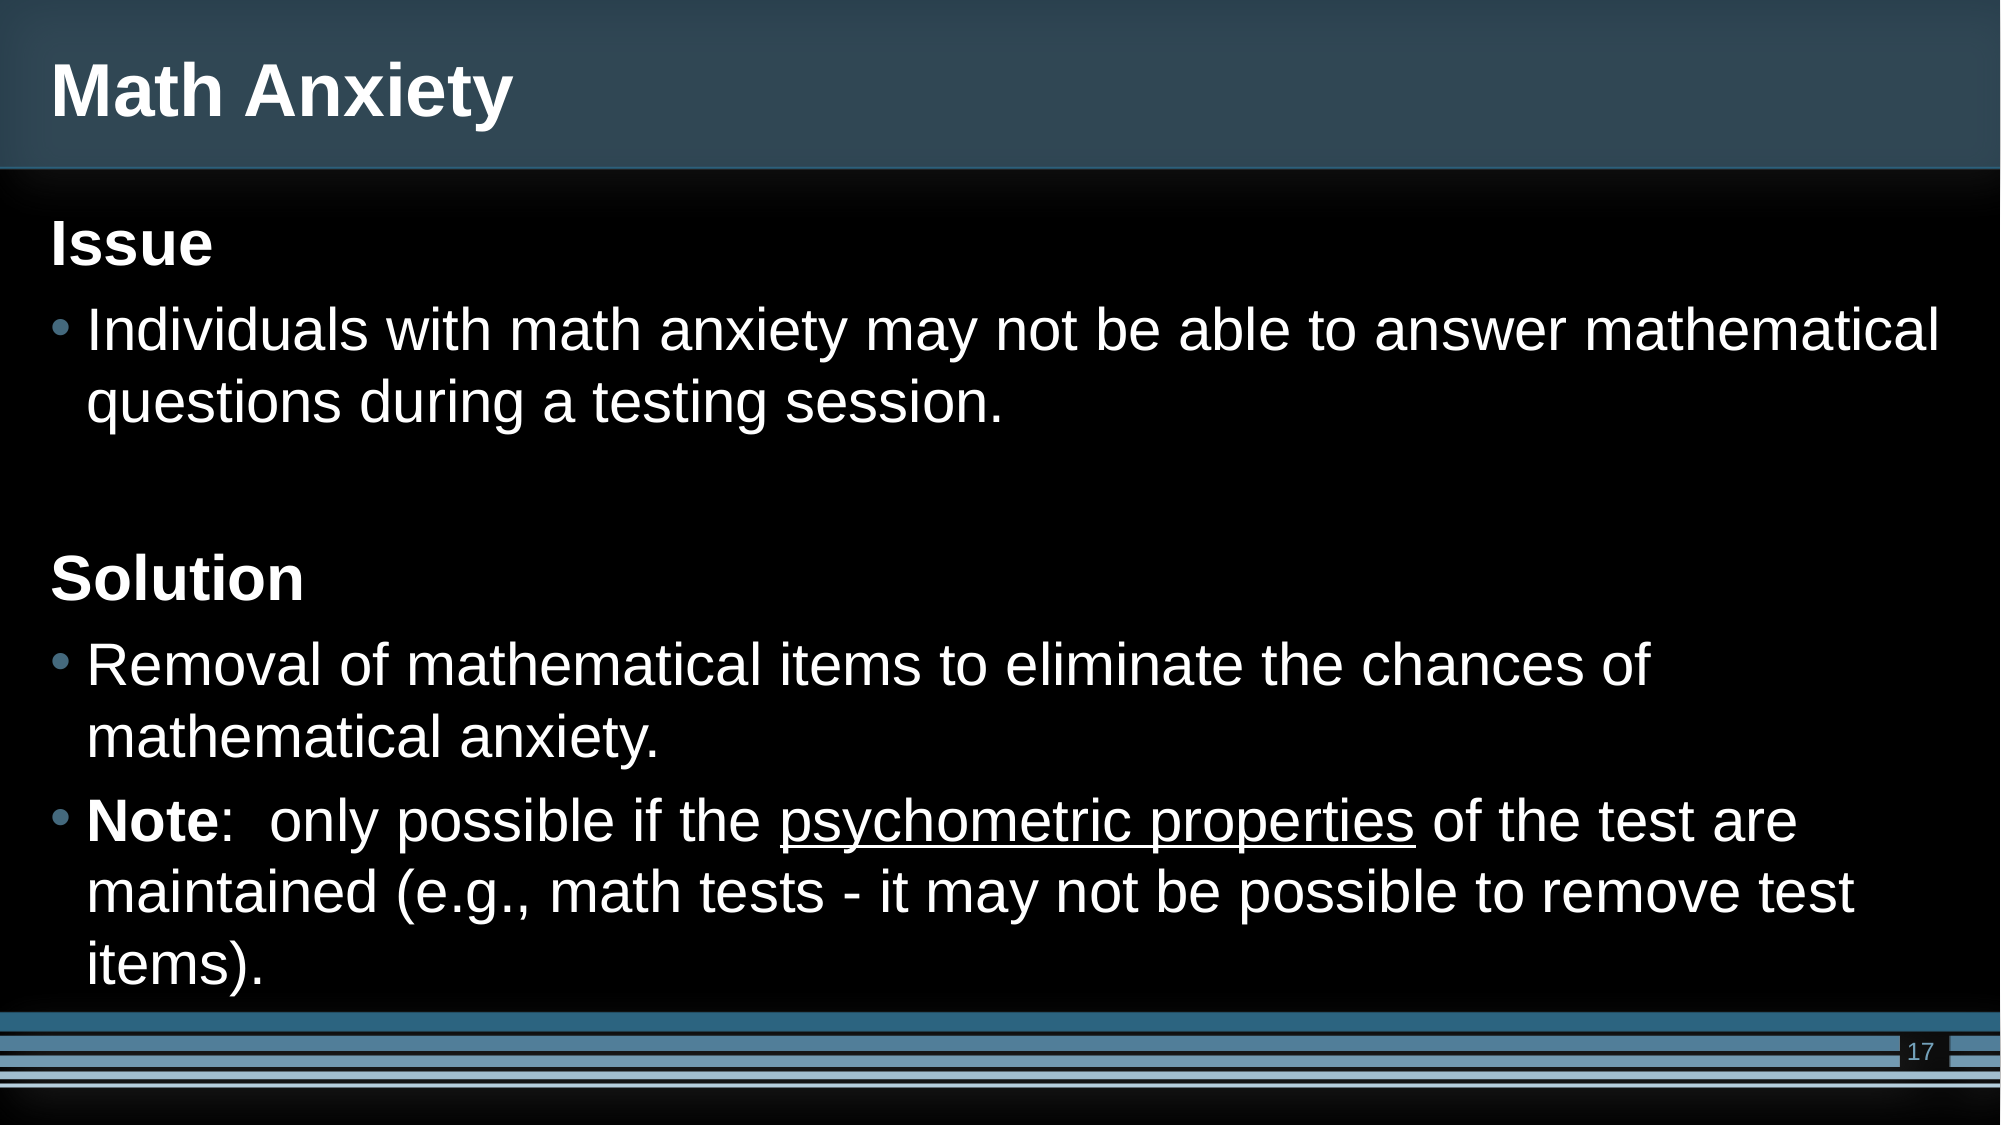

# Math Anxiety
Issue
Individuals with math anxiety may not be able to answer mathematical questions during a testing session.

Solution
Removal of mathematical items to eliminate the chances of mathematical anxiety.
Note:  only possible if the psychometric properties of the test are maintained (e.g., math tests - it may not be possible to remove test items).

17